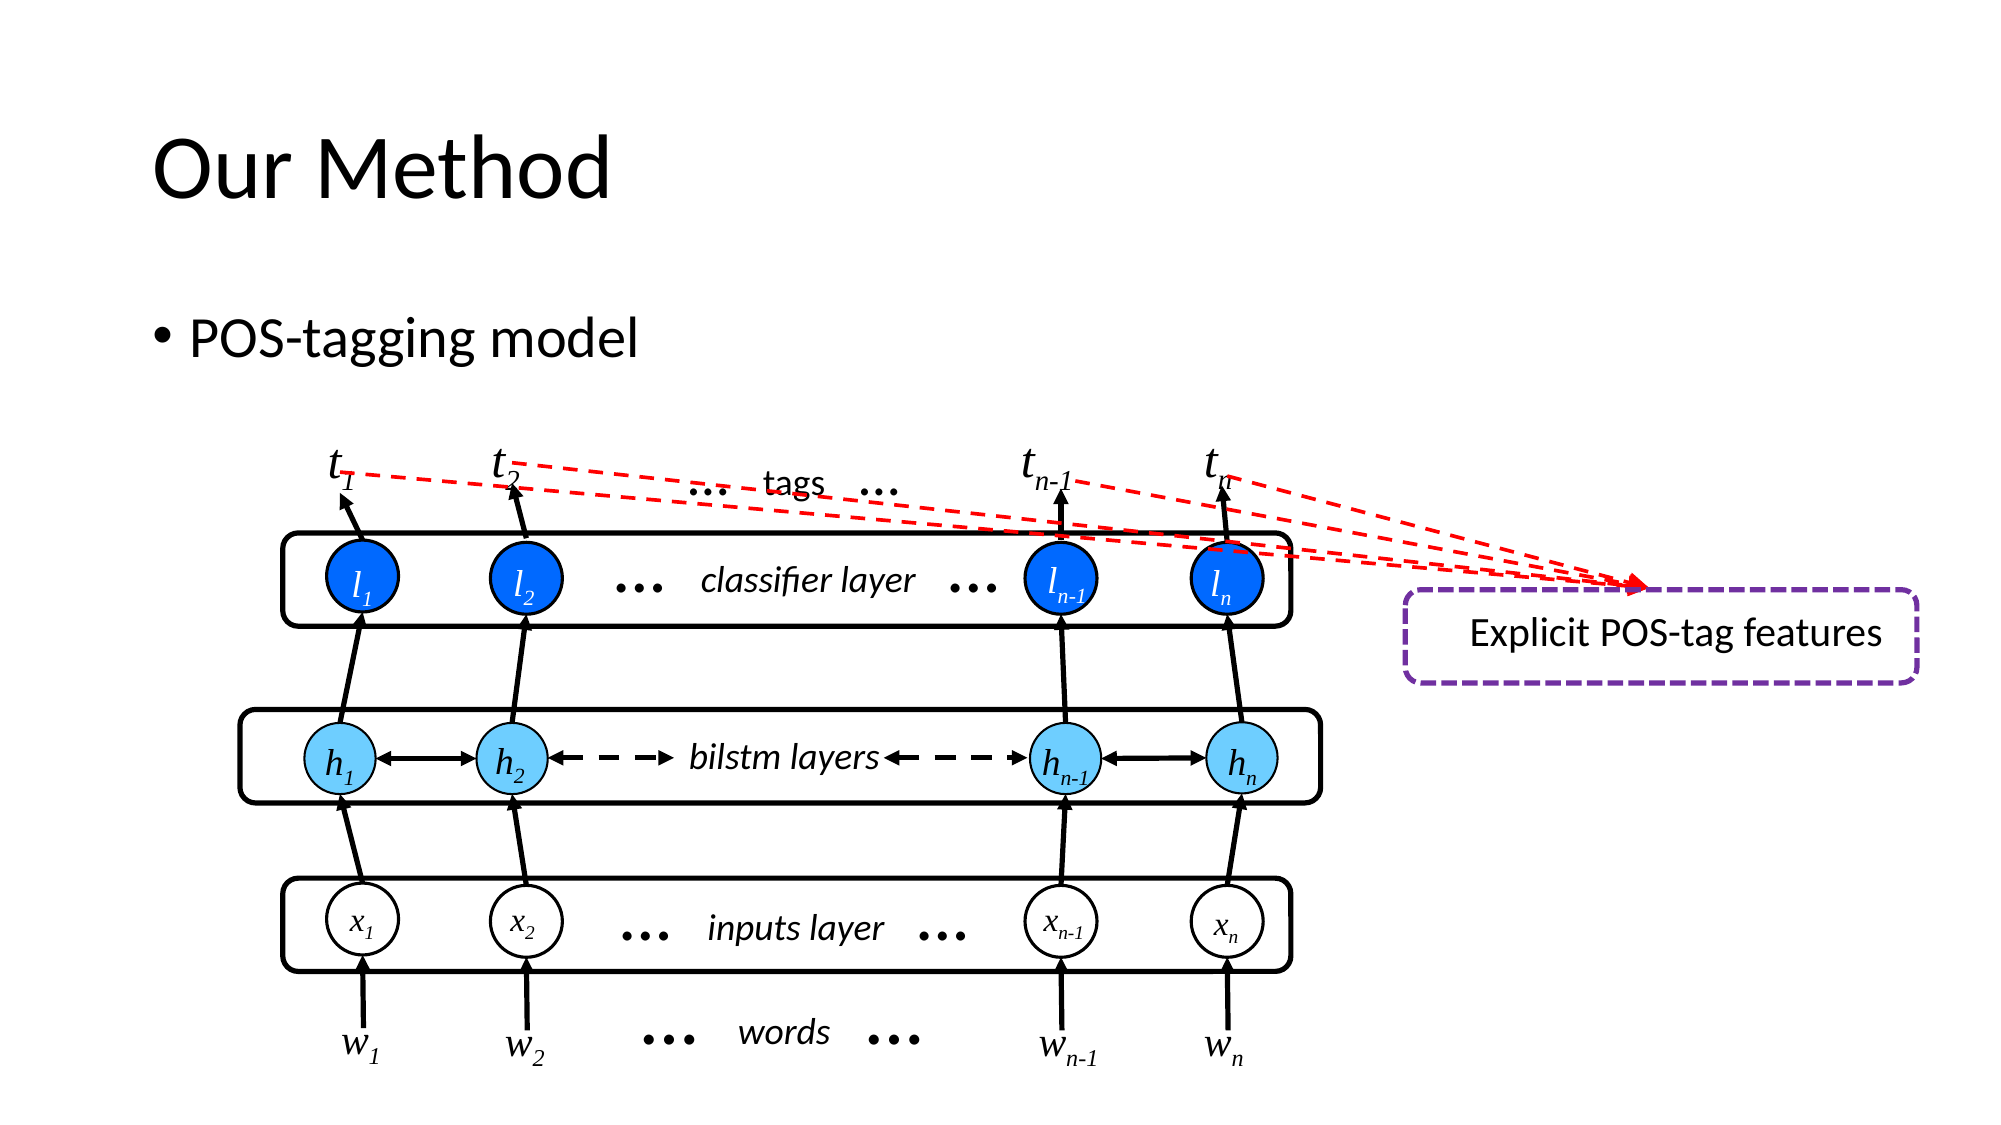

# Our Method
POS-tagging model
tn
tn-1
t2
t1
…    tags    …
…  classifier layer  …

ln-1
l2
ln
l1

bilstm layers
h2
h1
hn-1
hn
…  inputs layer  …

w1

wn-1

wn

w2
x1
x2
xn-1
xn
…  words  …

Explicit POS-tag features